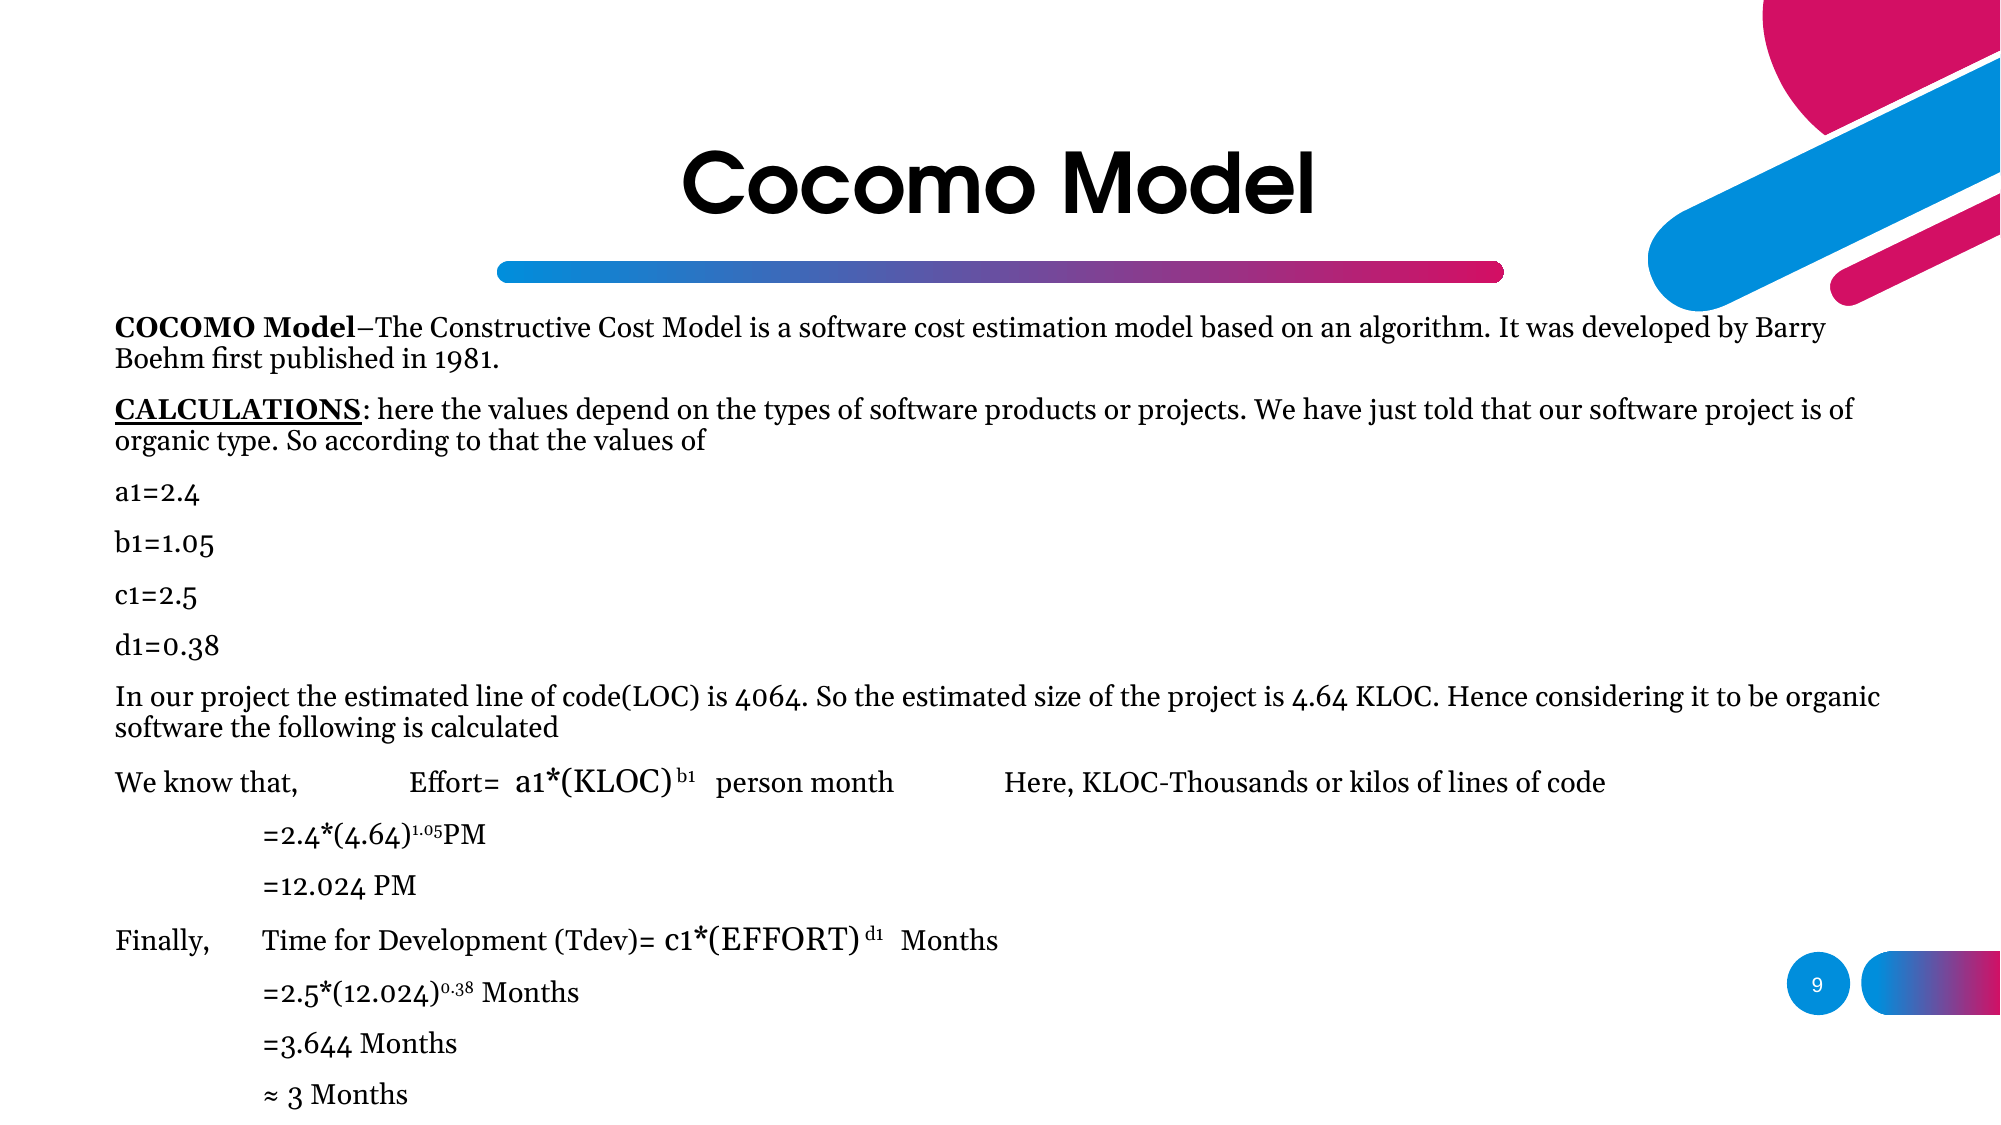

# Cocomo Model
COCOMO Model–The Constructive Cost Model is a software cost estimation model based on an algorithm. It was developed by Barry Boehm first published in 1981.
CALCULATIONS: here the values depend on the types of software products or projects. We have just told that our software project is of organic type. So according to that the values of
a1=2.4
b1=1.05
c1=2.5
d1=0.38
In our project the estimated line of code(LOC) is 4064. So the estimated size of the project is 4.64 KLOC. Hence considering it to be organic software the following is calculated
We know that,	Effort=  a1*(KLOC) b1   person month	 Here, KLOC-Thousands or kilos of lines of code
			=2.4*(4.64)1.05PM
			=12.024 PM
Finally,	Time for Development (Tdev)= c1*(EFFORT) d1   Months
				=2.5*(12.024)0.38 Months
				=3.644 Months
				≈ 3 Months
9